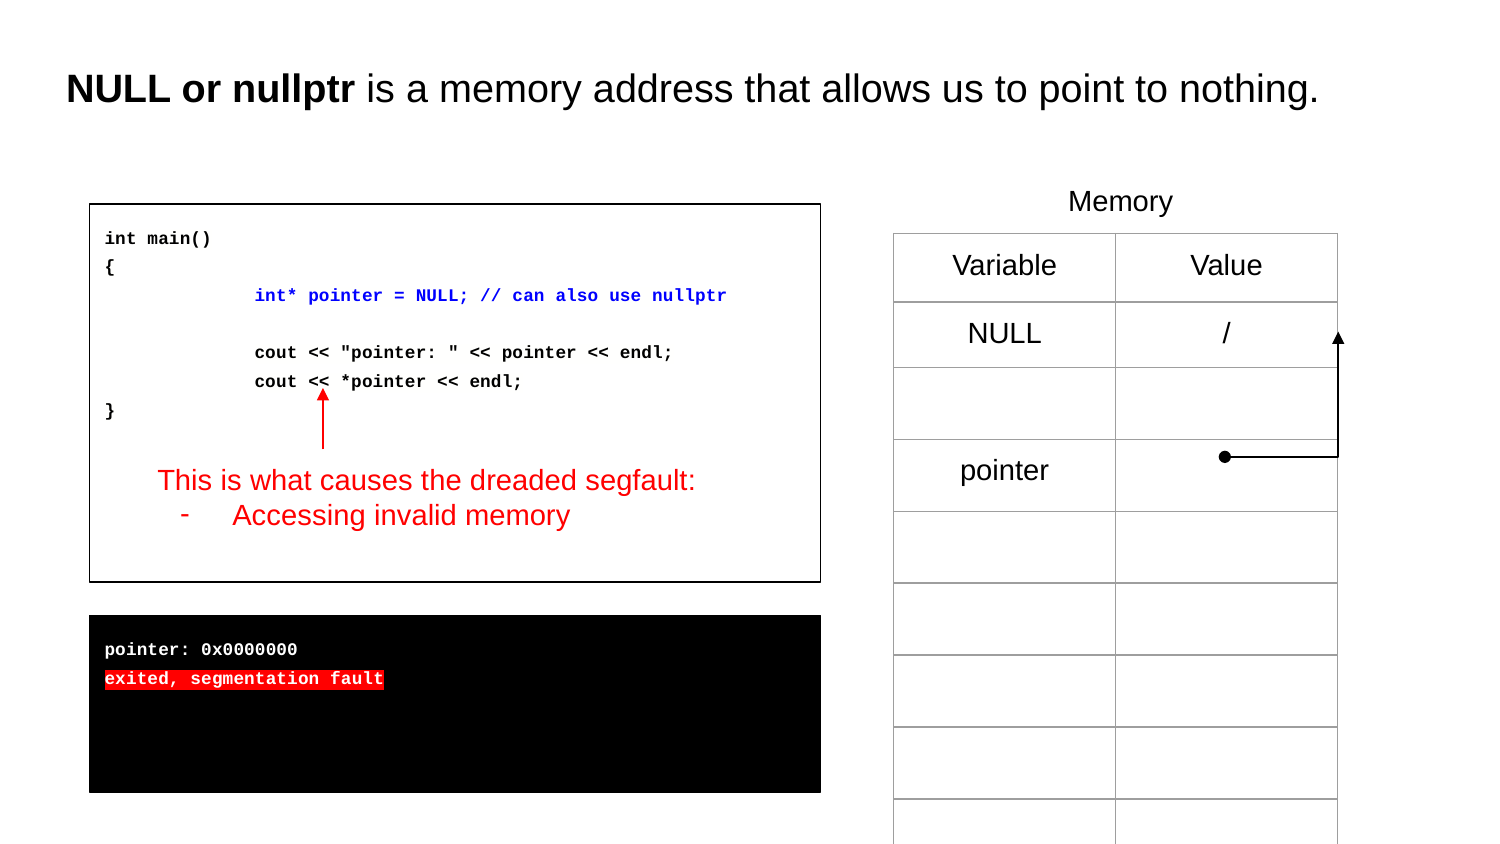

# NULL or nullptr is a memory address that allows us to point to nothing.
Memory
int main()
{
	int* pointer = NULL; // can also use nullptr

	cout << "pointer: " << pointer << endl;
	cout << *pointer << endl;
}
| Variable | Value |
| --- | --- |
| NULL | / |
|  |  |
| pointer |  |
|  |  |
|  |  |
|  |  |
|  |  |
|  |  |

This is what causes the dreaded segfault:
Accessing invalid memory
pointer: 0x0000000
exited, segmentation fault